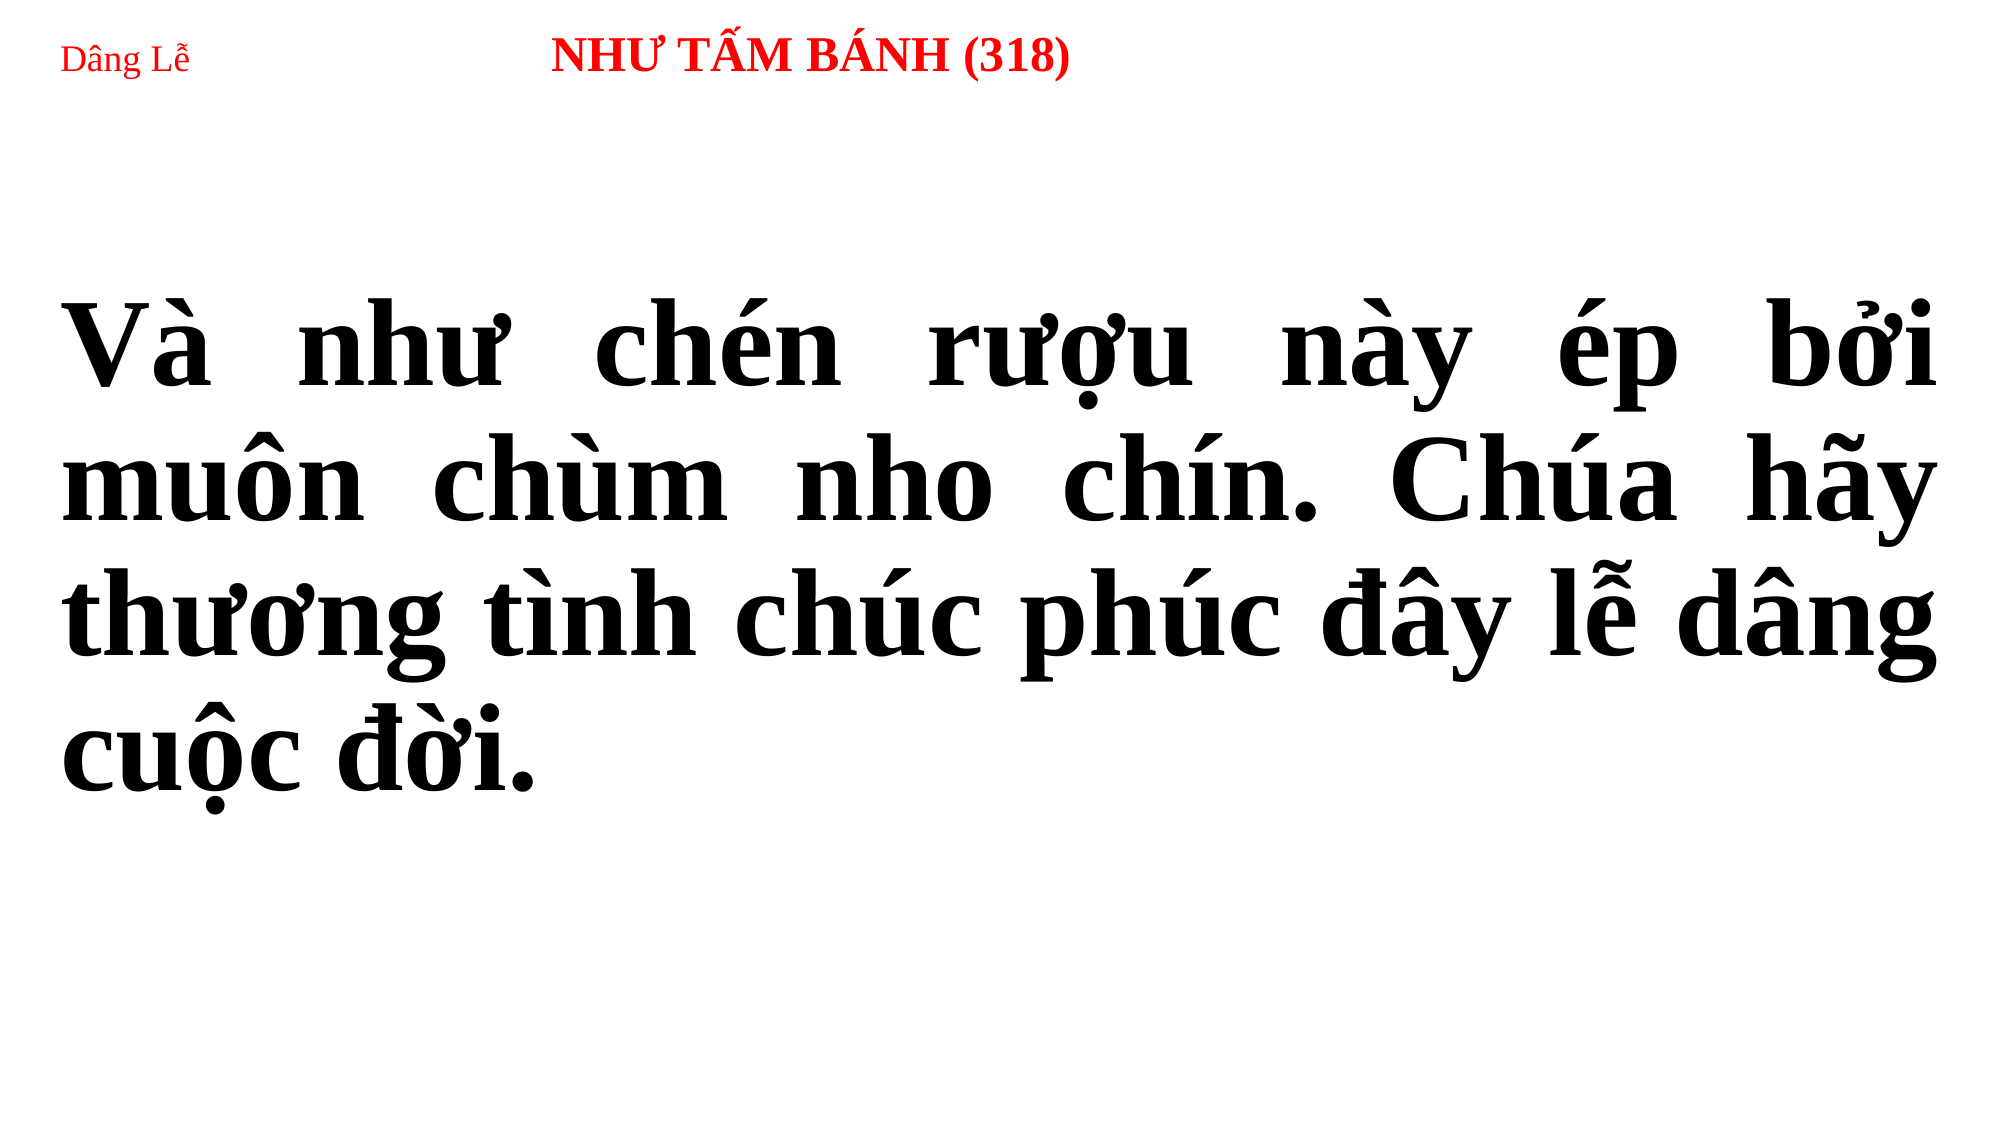

# Dâng Lễ                                      NHƯ TẤM BÁNH (318)
Và như chén rượu này ép bởi muôn chùm nho chín. Chúa hãy thương tình chúc phúc đây lễ dâng cuộc đời.